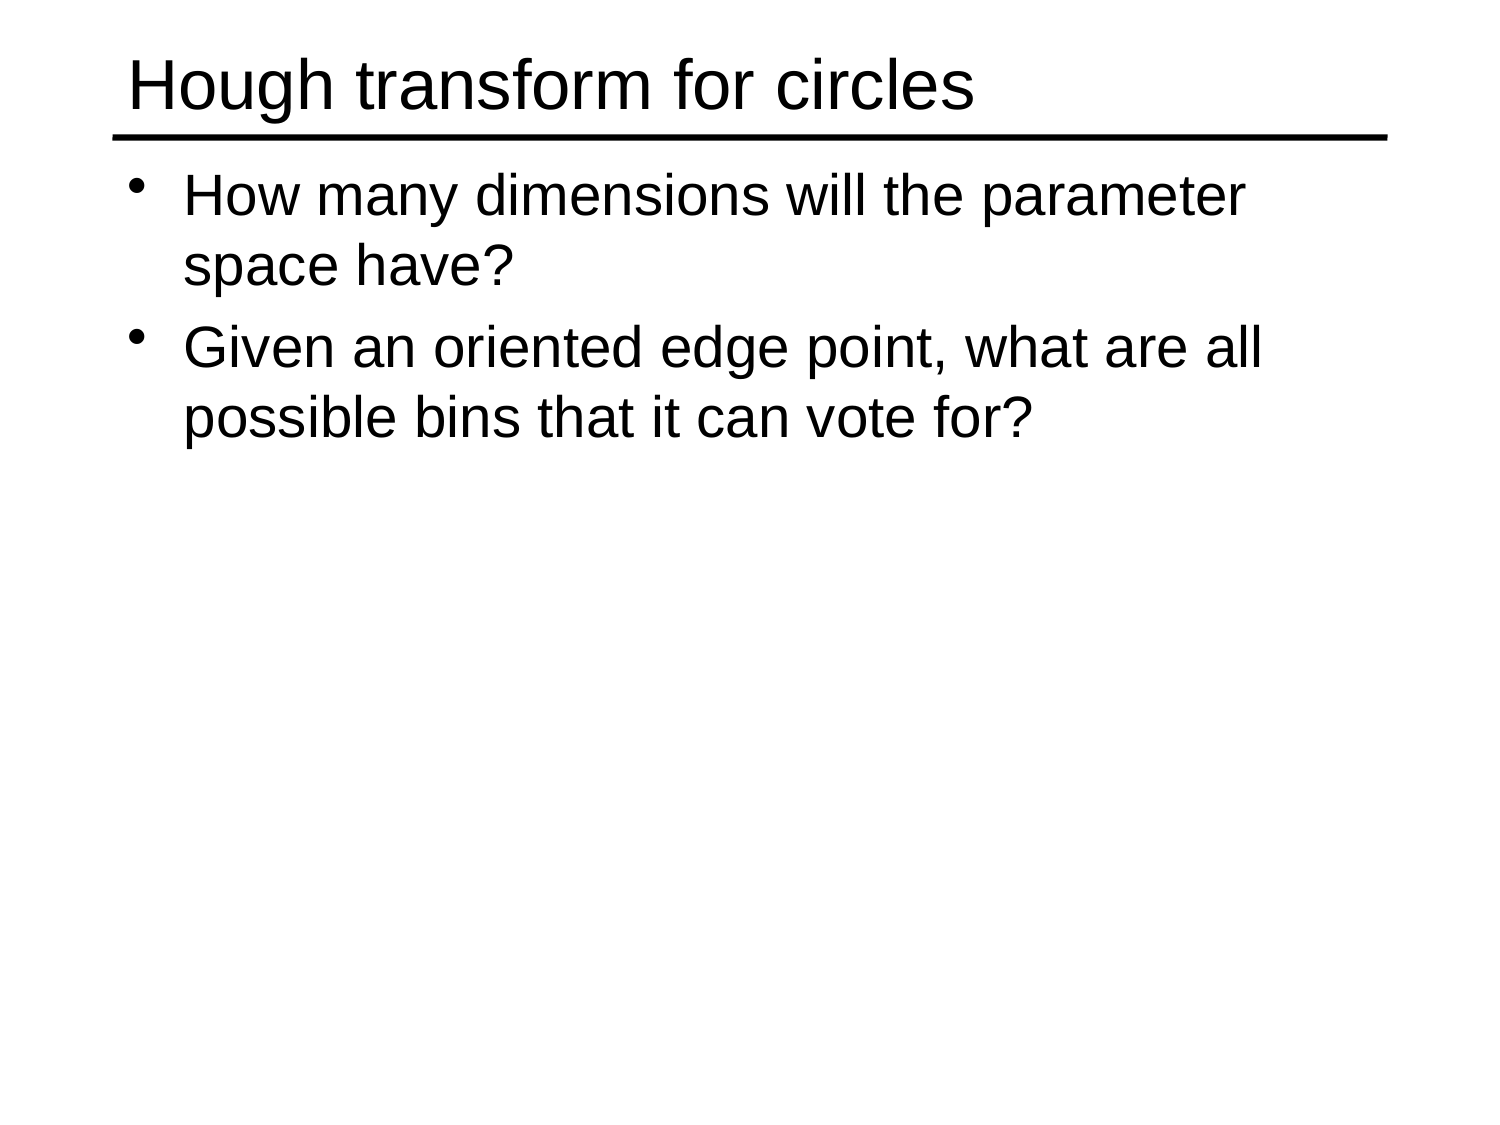

# Hough transform for circles
How many dimensions will the parameter space have?
Given an oriented edge point, what are all possible bins that it can vote for?